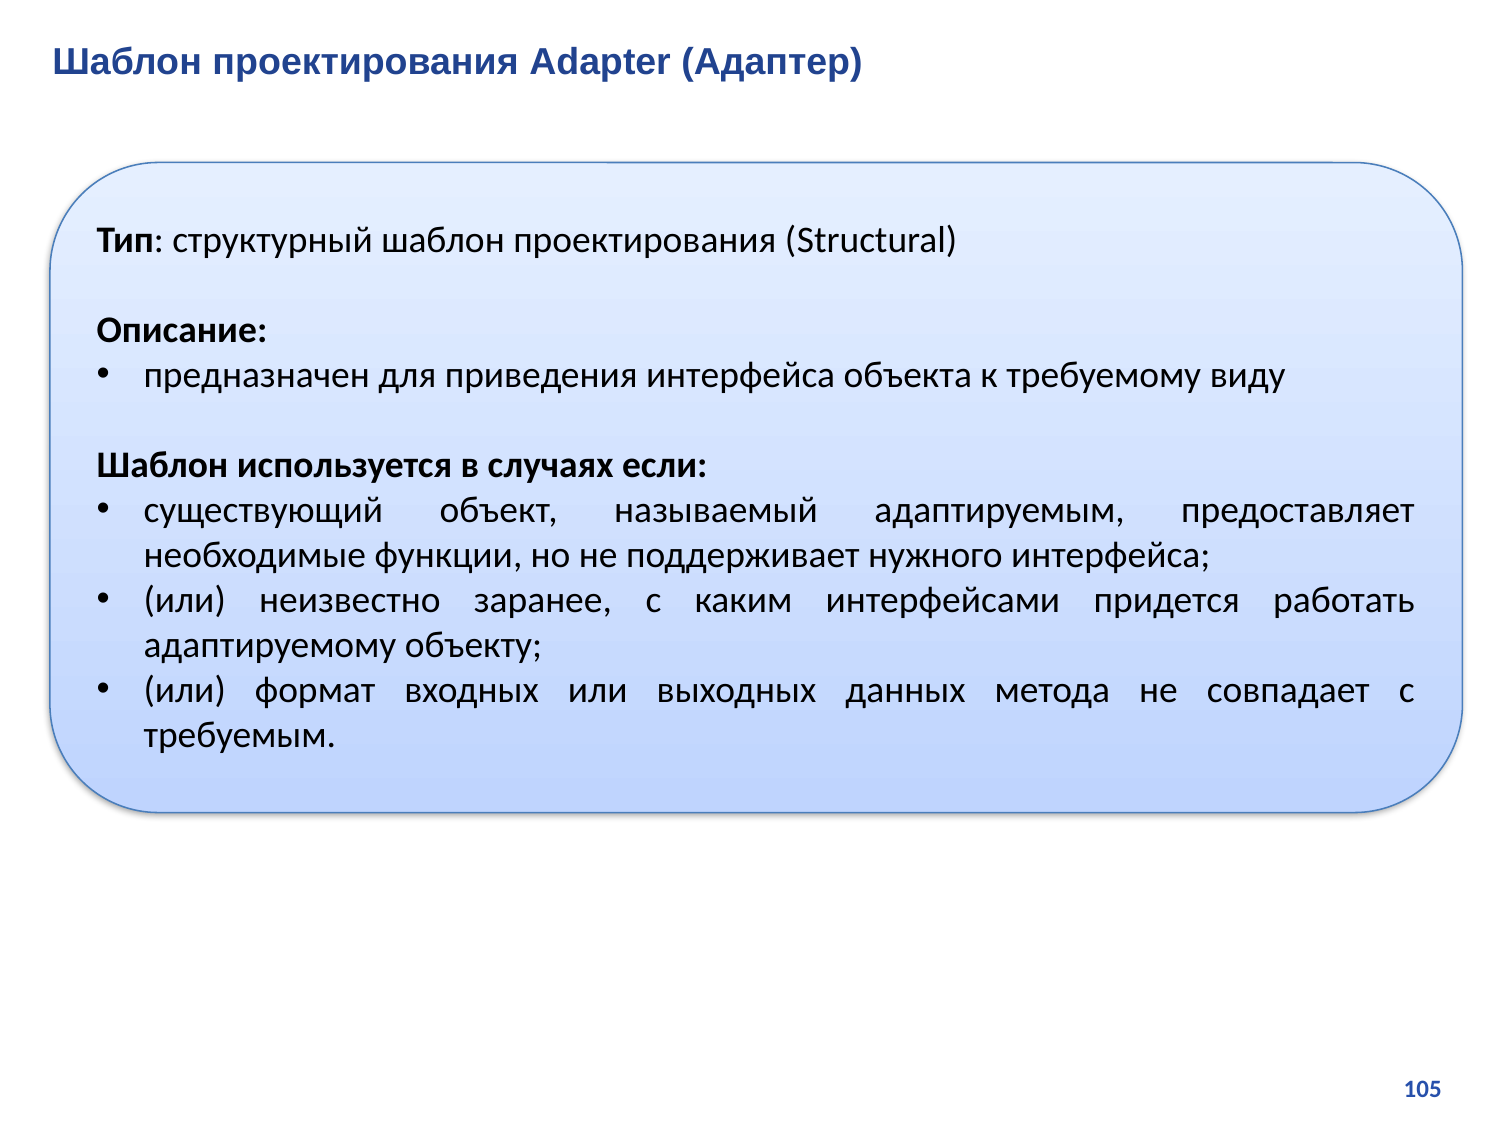

# Шаблон проектирования Adapter (Адаптер)
Тип: структурный шаблон проектирования (Structural)

Описание:
предназначен для приведения интерфейса объекта к требуемому виду

Шаблон используется в случаях если:
существующий объект, называемый адаптируемым, предоставляет необходимые функции, но не поддерживает нужного интерфейса;
(или) неизвестно заранее, с каким интерфейсами придется работать адаптируемому объекту;
(или) формат входных или выходных данных метода не совпадает с требуемым.